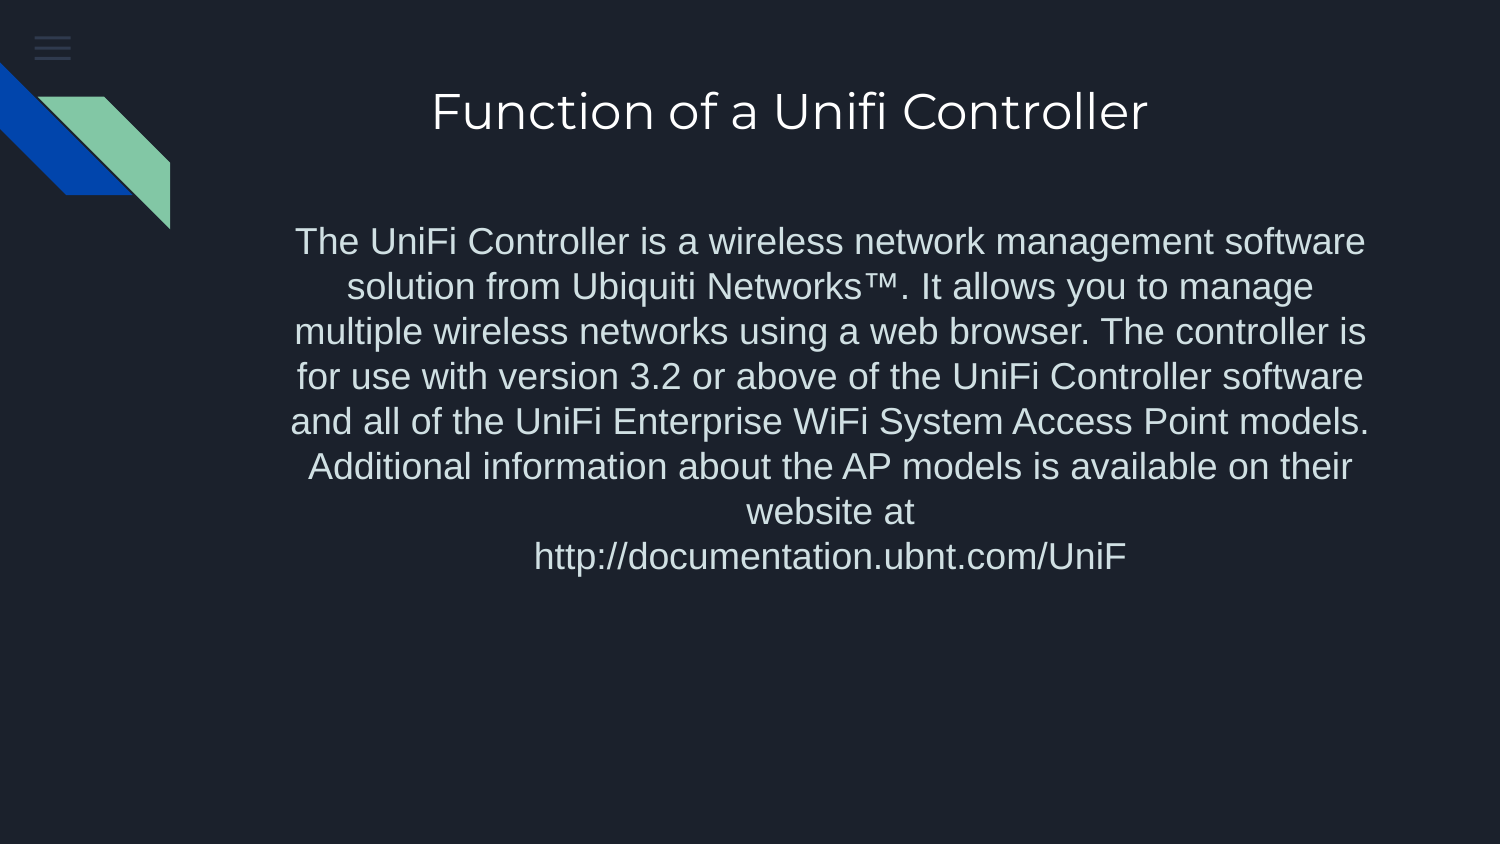

# Function of a Unifi Controller
The UniFi Controller is a wireless network management software solution from Ubiquiti Networks™. It allows you to manage multiple wireless networks using a web browser. The controller is for use with version 3.2 or above of the UniFi Controller software and all of the UniFi Enterprise WiFi System Access Point models. Additional information about the AP models is available on their website at
http://documentation.ubnt.com/UniF